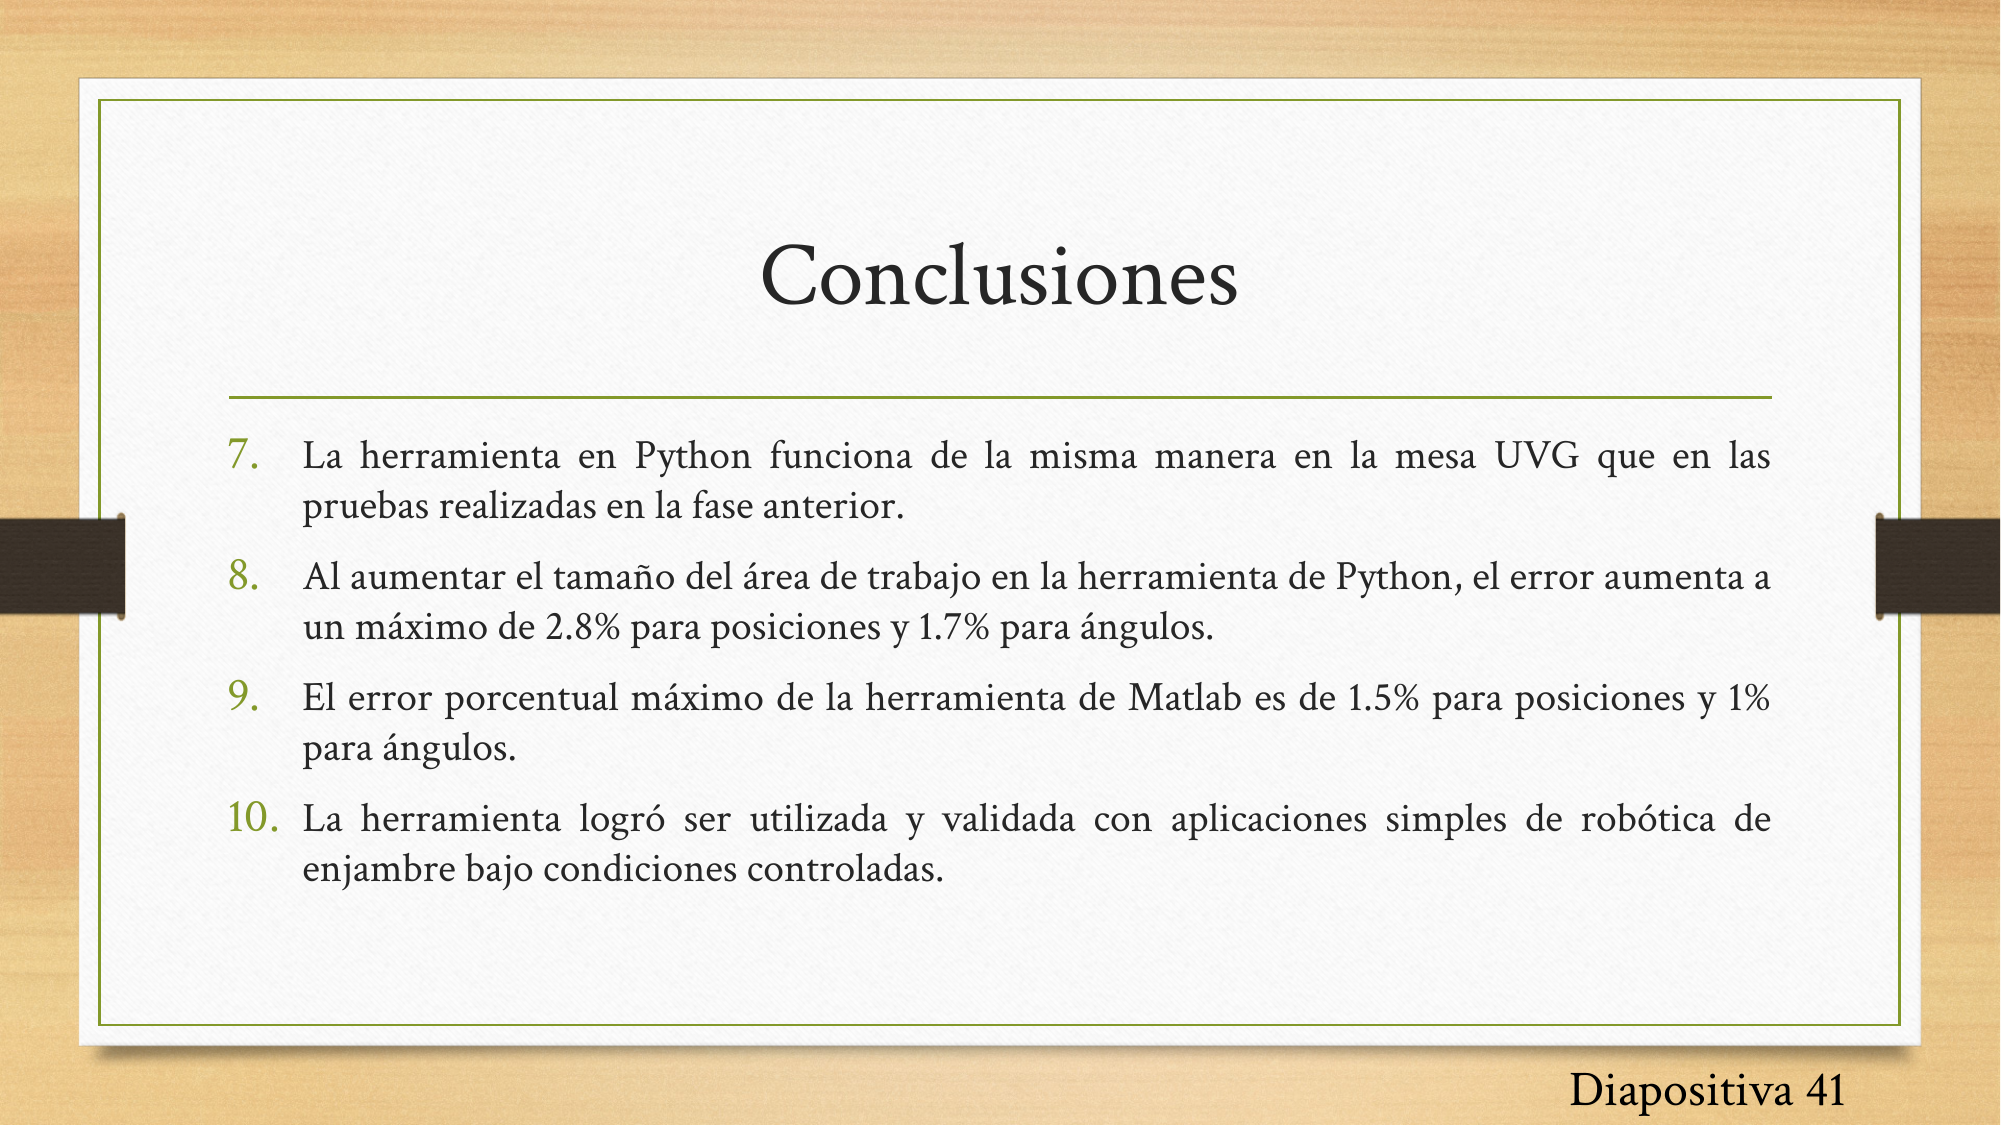

# Conclusiones
La herramienta en Python funciona de la misma manera en la mesa UVG que en las pruebas realizadas en la fase anterior.
Al aumentar el tamaño del área de trabajo en la herramienta de Python, el error aumenta a un máximo de 2.8% para posiciones y 1.7% para ángulos.
El error porcentual máximo de la herramienta de Matlab es de 1.5% para posiciones y 1% para ángulos.
La herramienta logró ser utilizada y validada con aplicaciones simples de robótica de enjambre bajo condiciones controladas.
Diapositiva 41